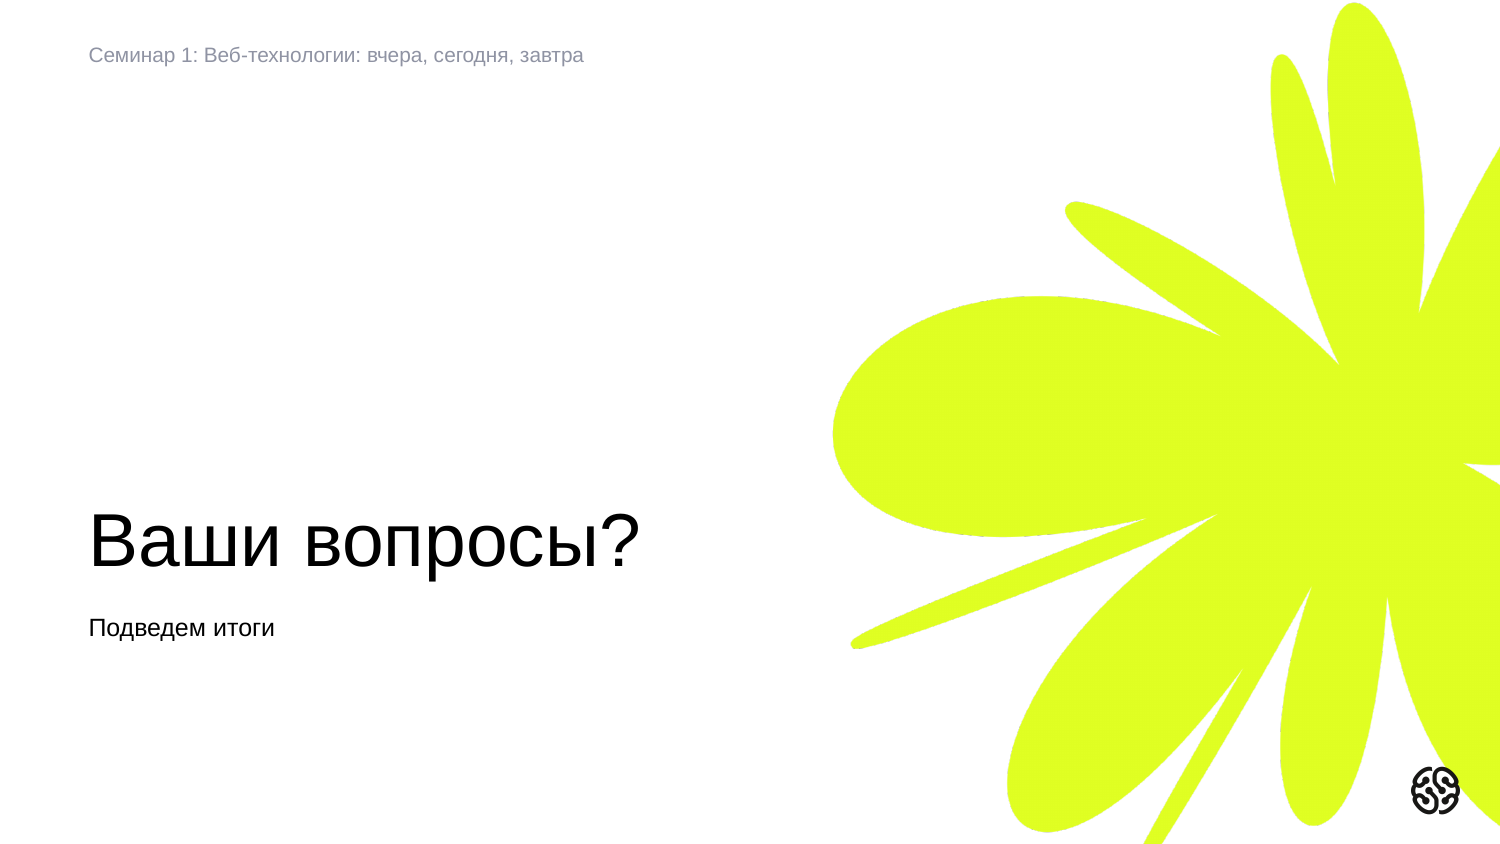

Семинар 1: Веб-технологии: вчера, сегодня, завтра
# Ваши вопросы?
Подведем итоги